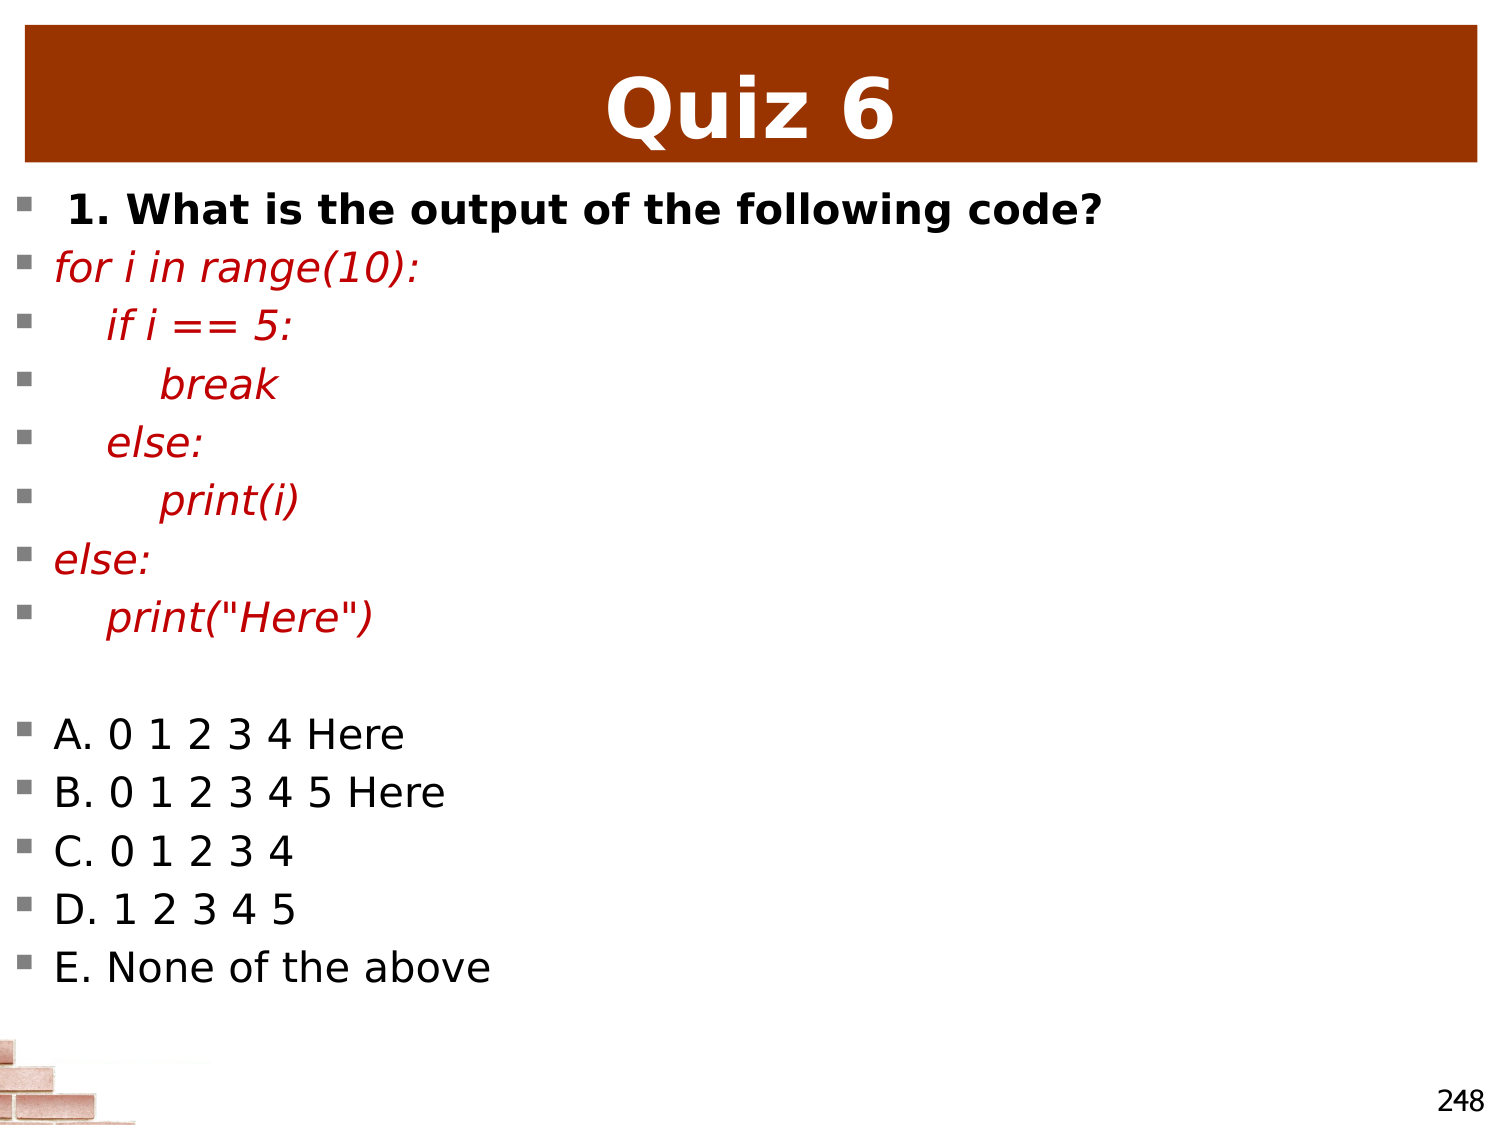

# Quiz 6
 1. What is the output of the following code?
for i in range(10):
    if i == 5:
        break
    else:
        print(i)
else:
    print("Here")

A. 0 1 2 3 4 Here
B. 0 1 2 3 4 5 Here
C. 0 1 2 3 4
D. 1 2 3 4 5
E. None of the above
248